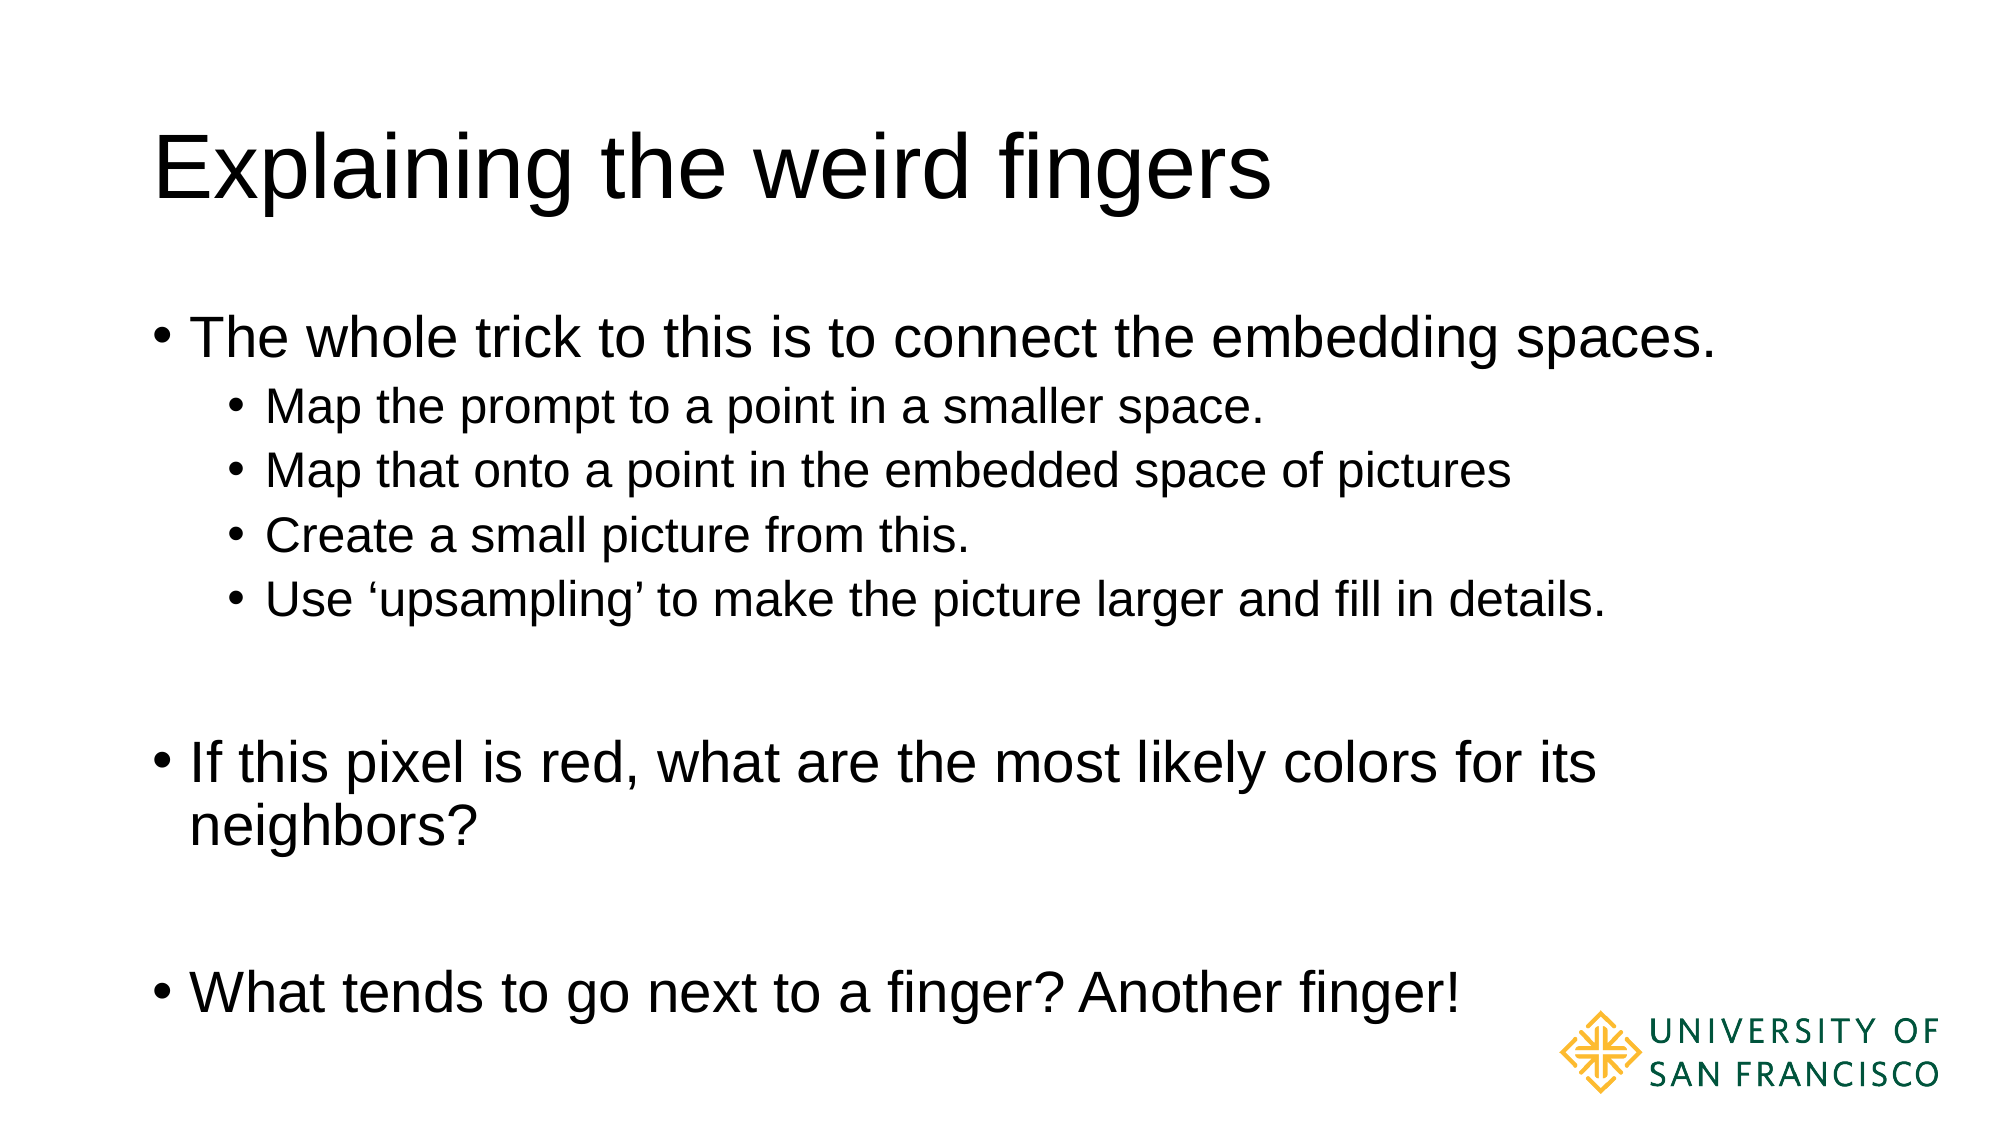

# Explaining the weird fingers
The whole trick to this is to connect the embedding spaces.
Map the prompt to a point in a smaller space.
Map that onto a point in the embedded space of pictures
Create a small picture from this.
Use ‘upsampling’ to make the picture larger and fill in details.

If this pixel is red, what are the most likely colors for its neighbors?

What tends to go next to a finger? Another finger!